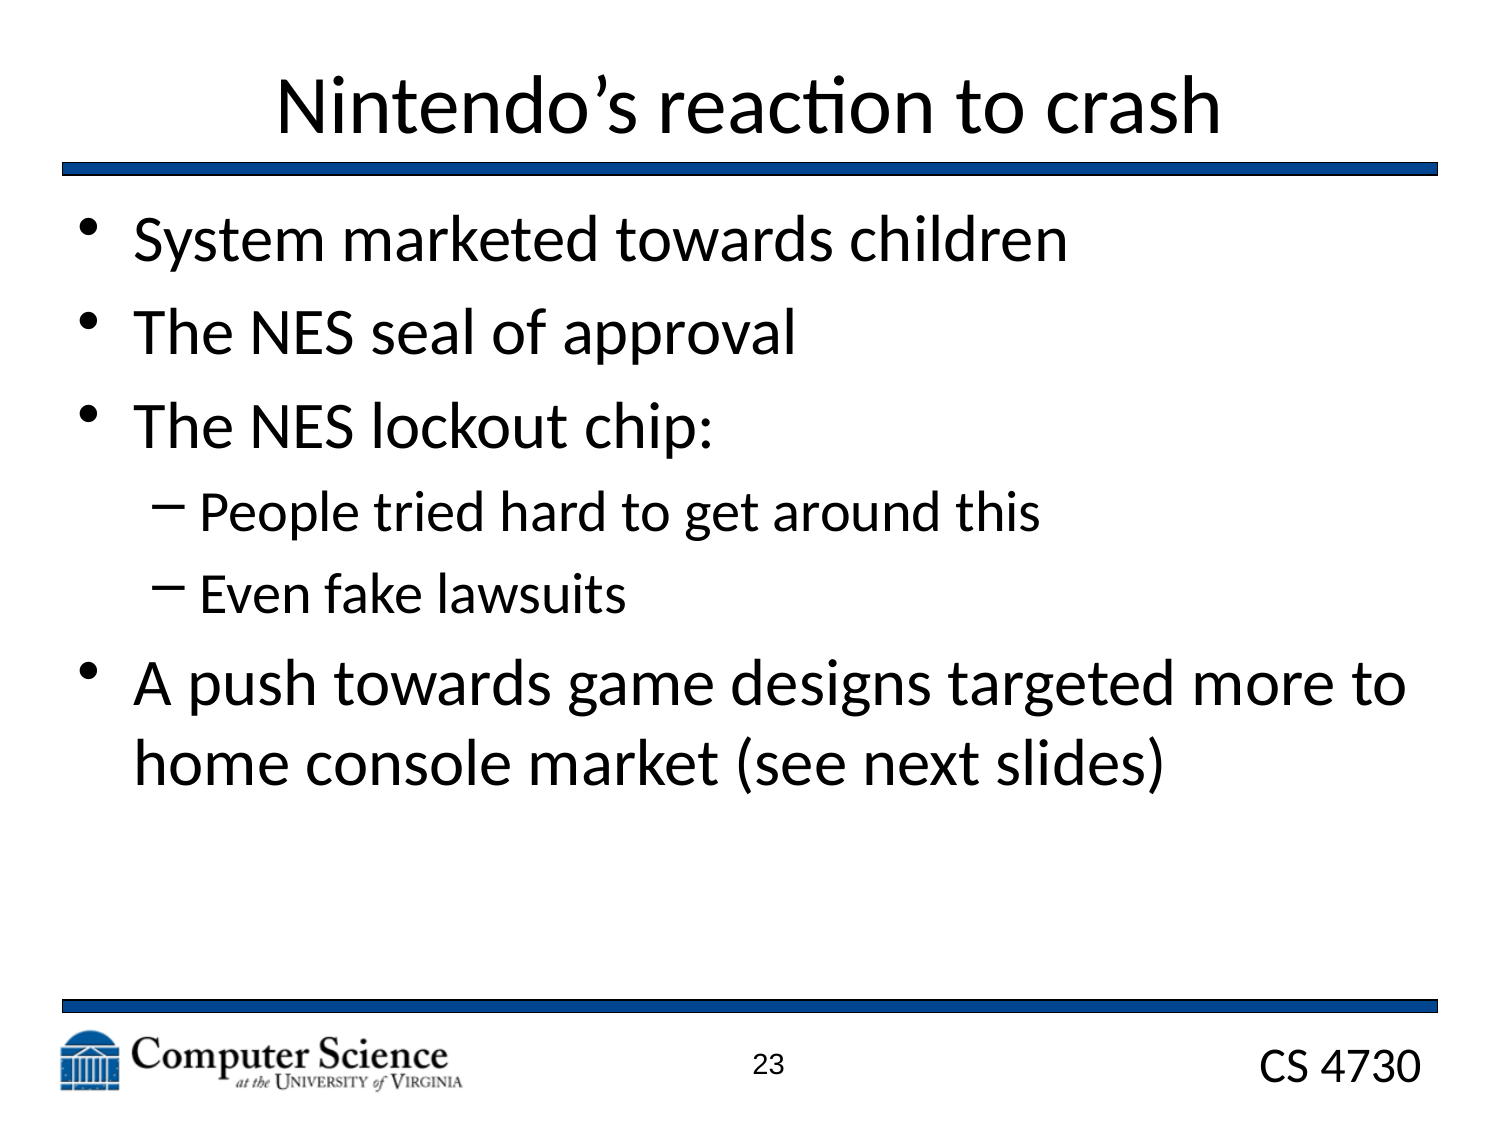

# Nintendo’s reaction to crash
System marketed towards children
The NES seal of approval
The NES lockout chip:
People tried hard to get around this
Even fake lawsuits
A push towards game designs targeted more to home console market (see next slides)
23